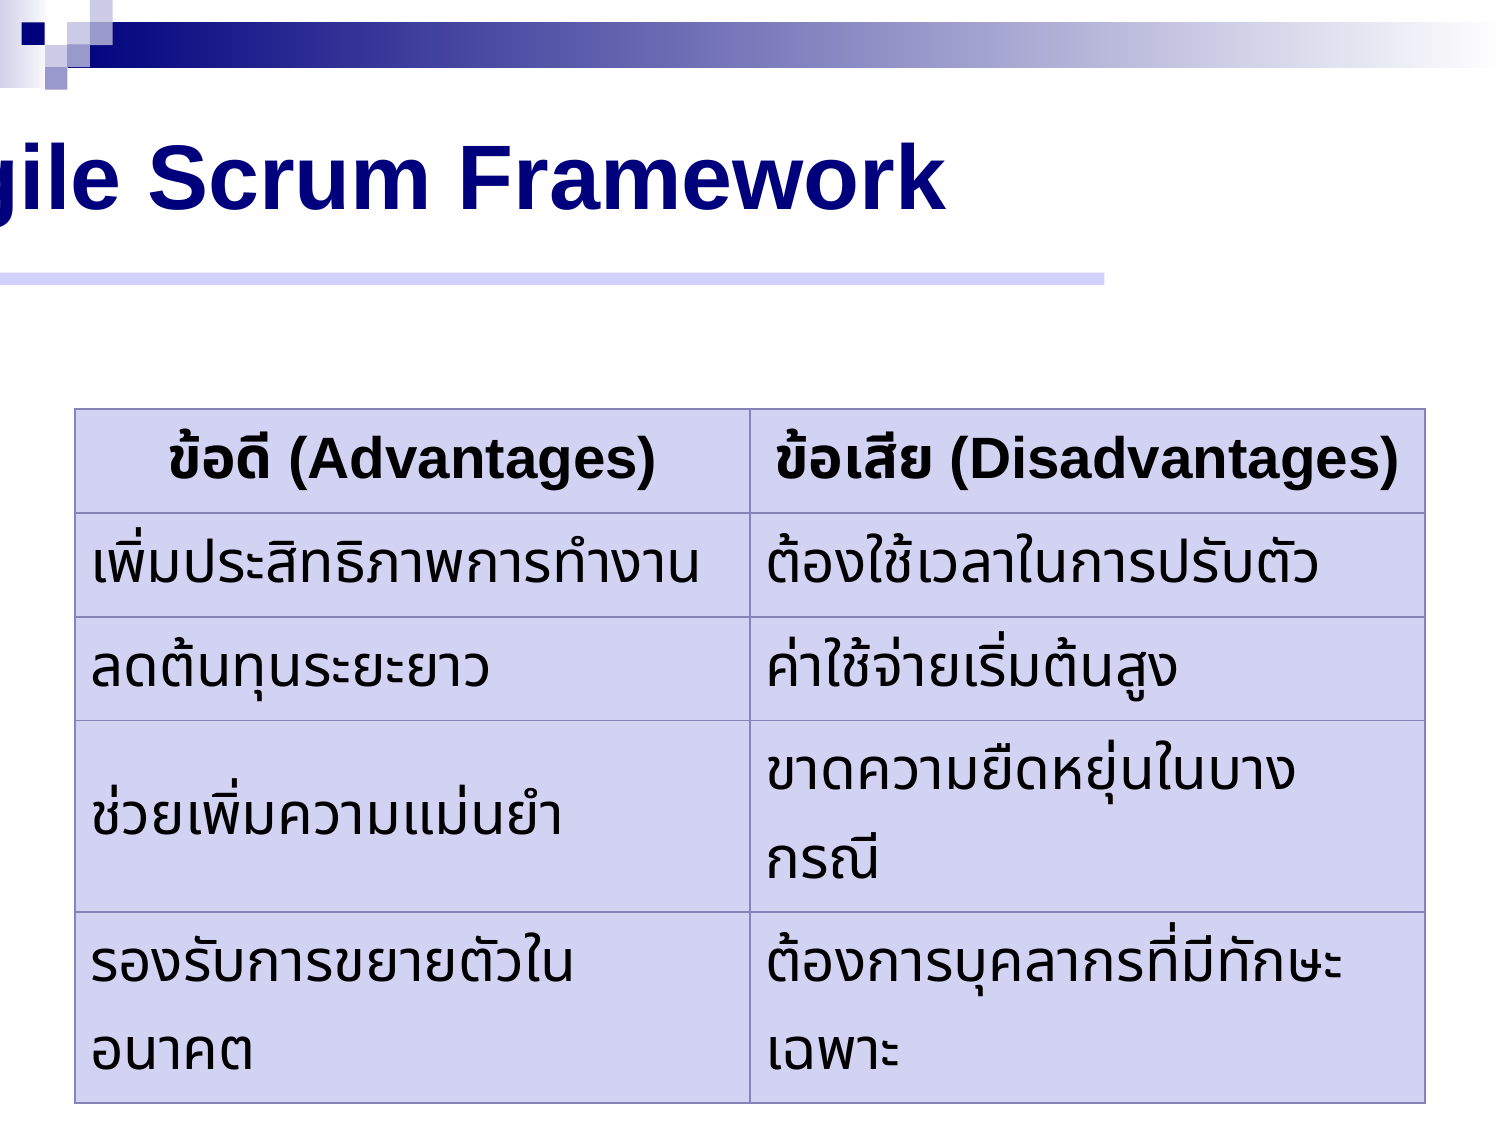

Agile Scrum Framework

| ข้อดี (Advantages) | ข้อเสีย (Disadvantages) |
| --- | --- |
| เพิ่มประสิทธิภาพการทำงาน | ต้องใช้เวลาในการปรับตัว |
| ลดต้นทุนระยะยาว | ค่าใช้จ่ายเริ่มต้นสูง |
| ช่วยเพิ่มความแม่นยำ | ขาดความยืดหยุ่นในบางกรณี |
| รองรับการขยายตัวในอนาคต | ต้องการบุคลากรที่มีทักษะเฉพาะ |
61